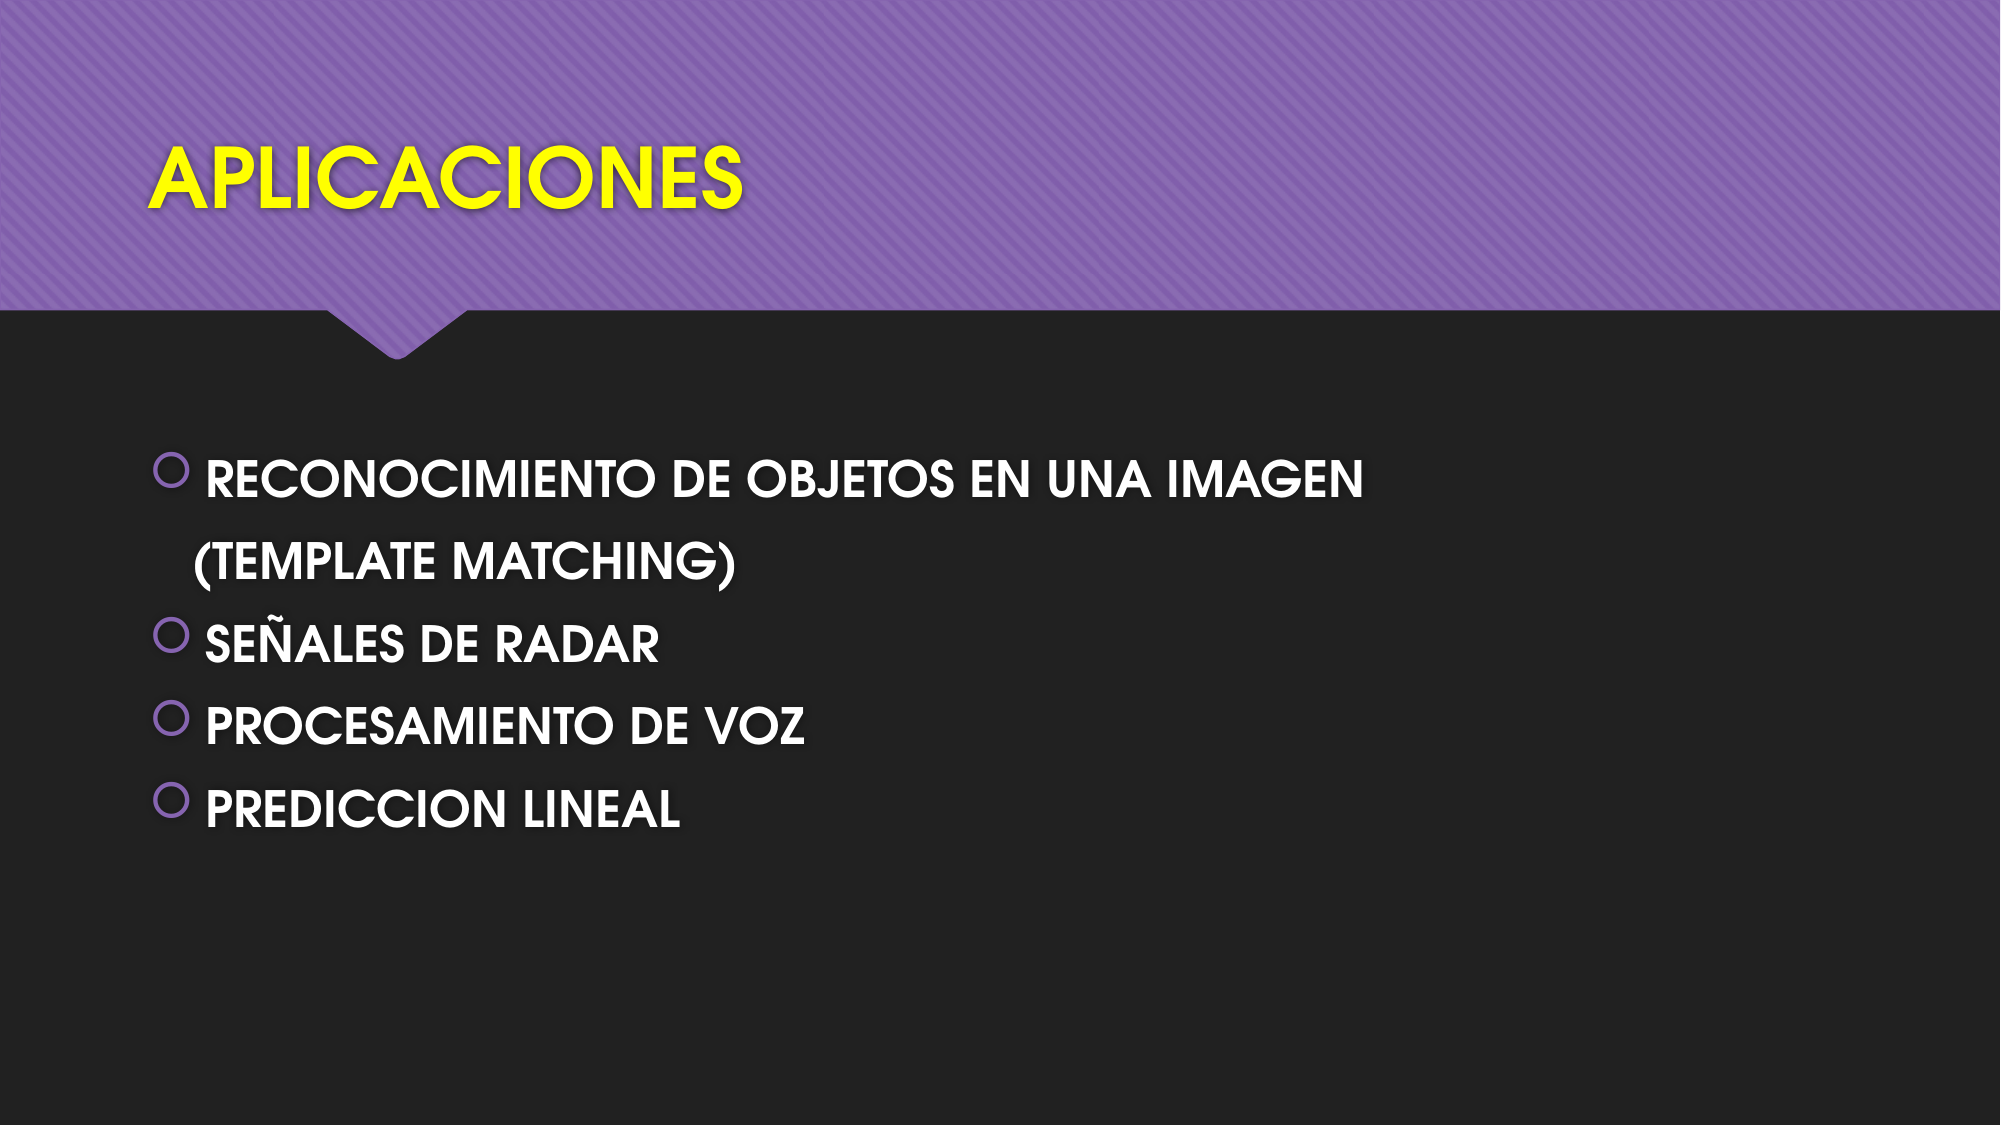

# APLICACIONES
RECONOCIMIENTO DE OBJETOS EN UNA IMAGEN
   (TEMPLATE MATCHING)
SEÑALES DE RADAR
PROCESAMIENTO DE VOZ
PREDICCION LINEAL